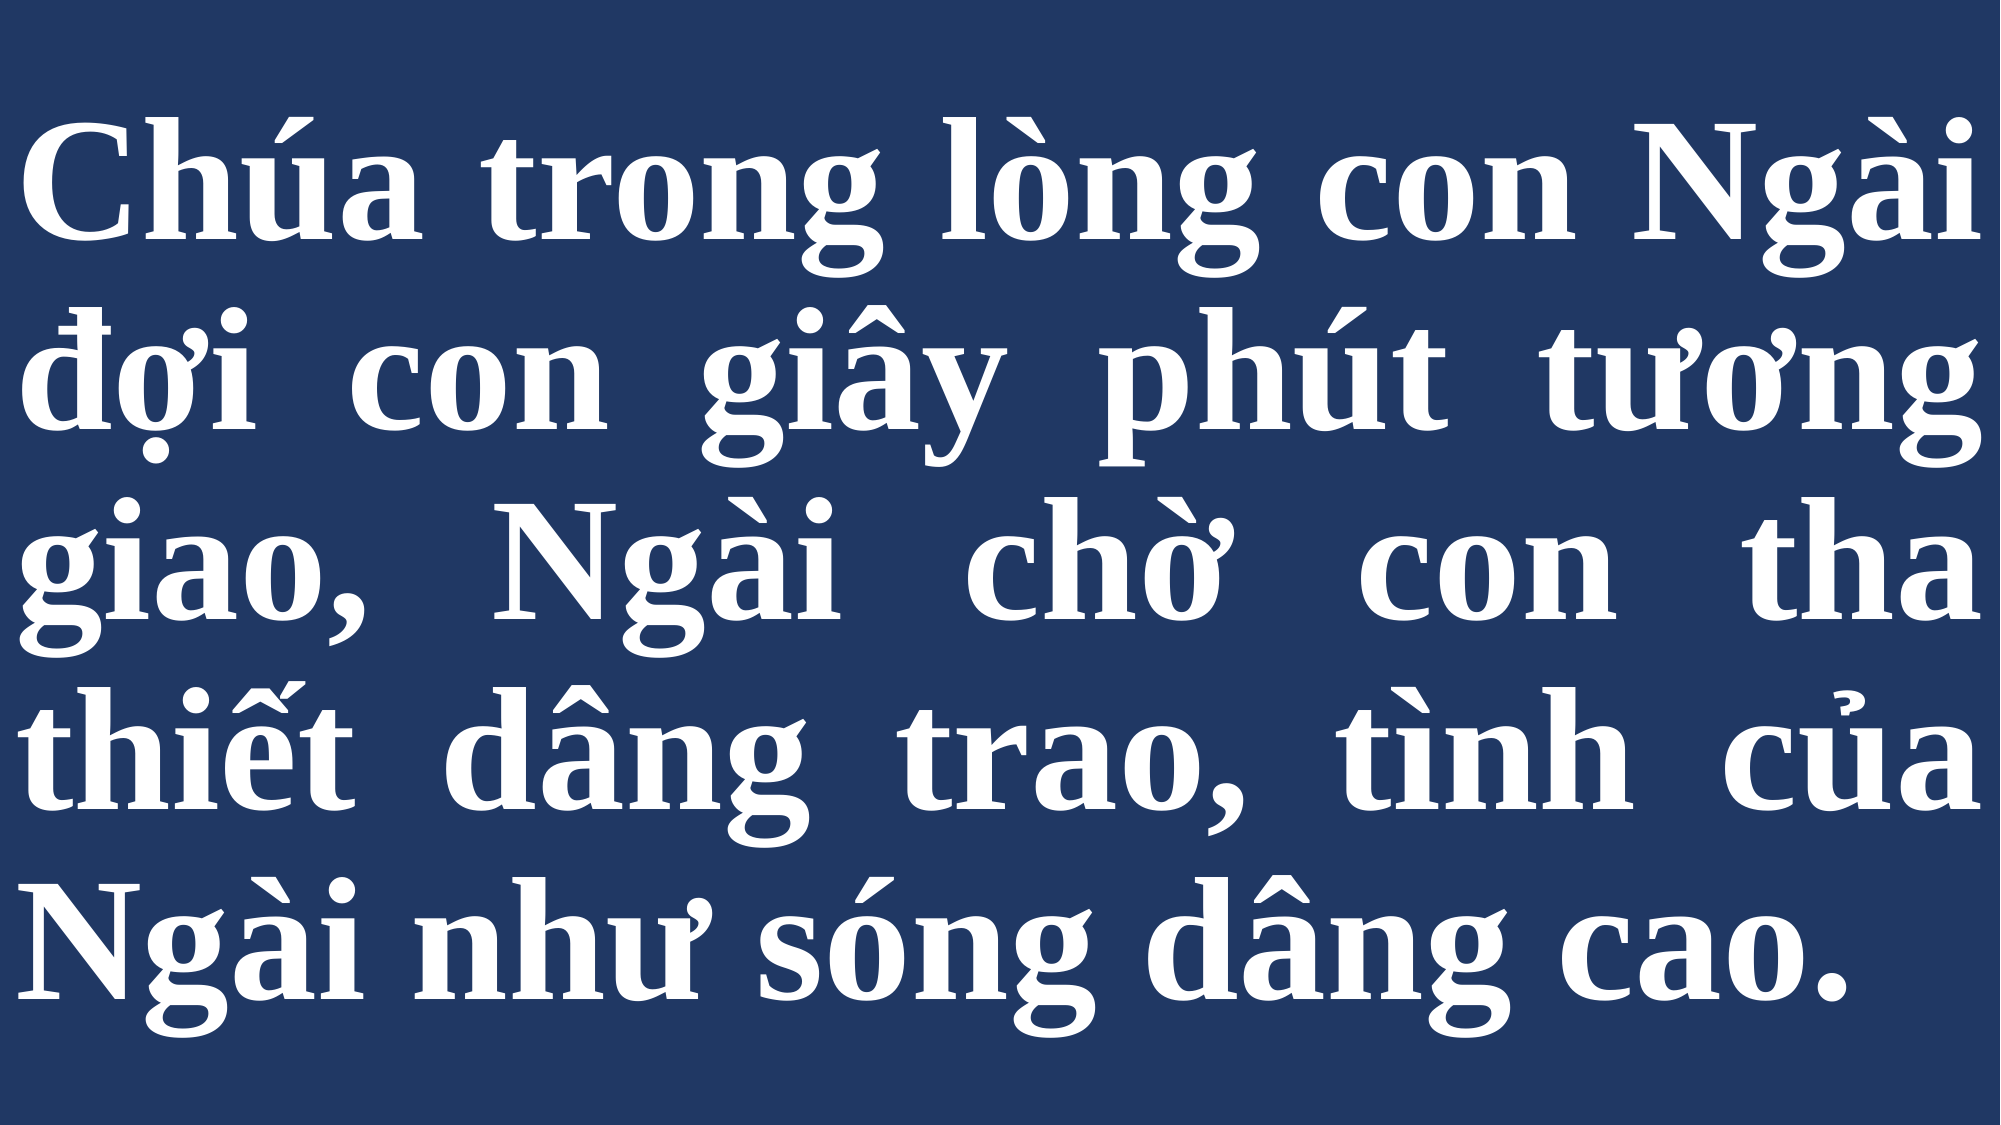

# Chúa trong lòng con Ngài đợi con giây phút tương giao, Ngài chờ con tha thiết dâng trao, tình của Ngài như sóng dâng cao.